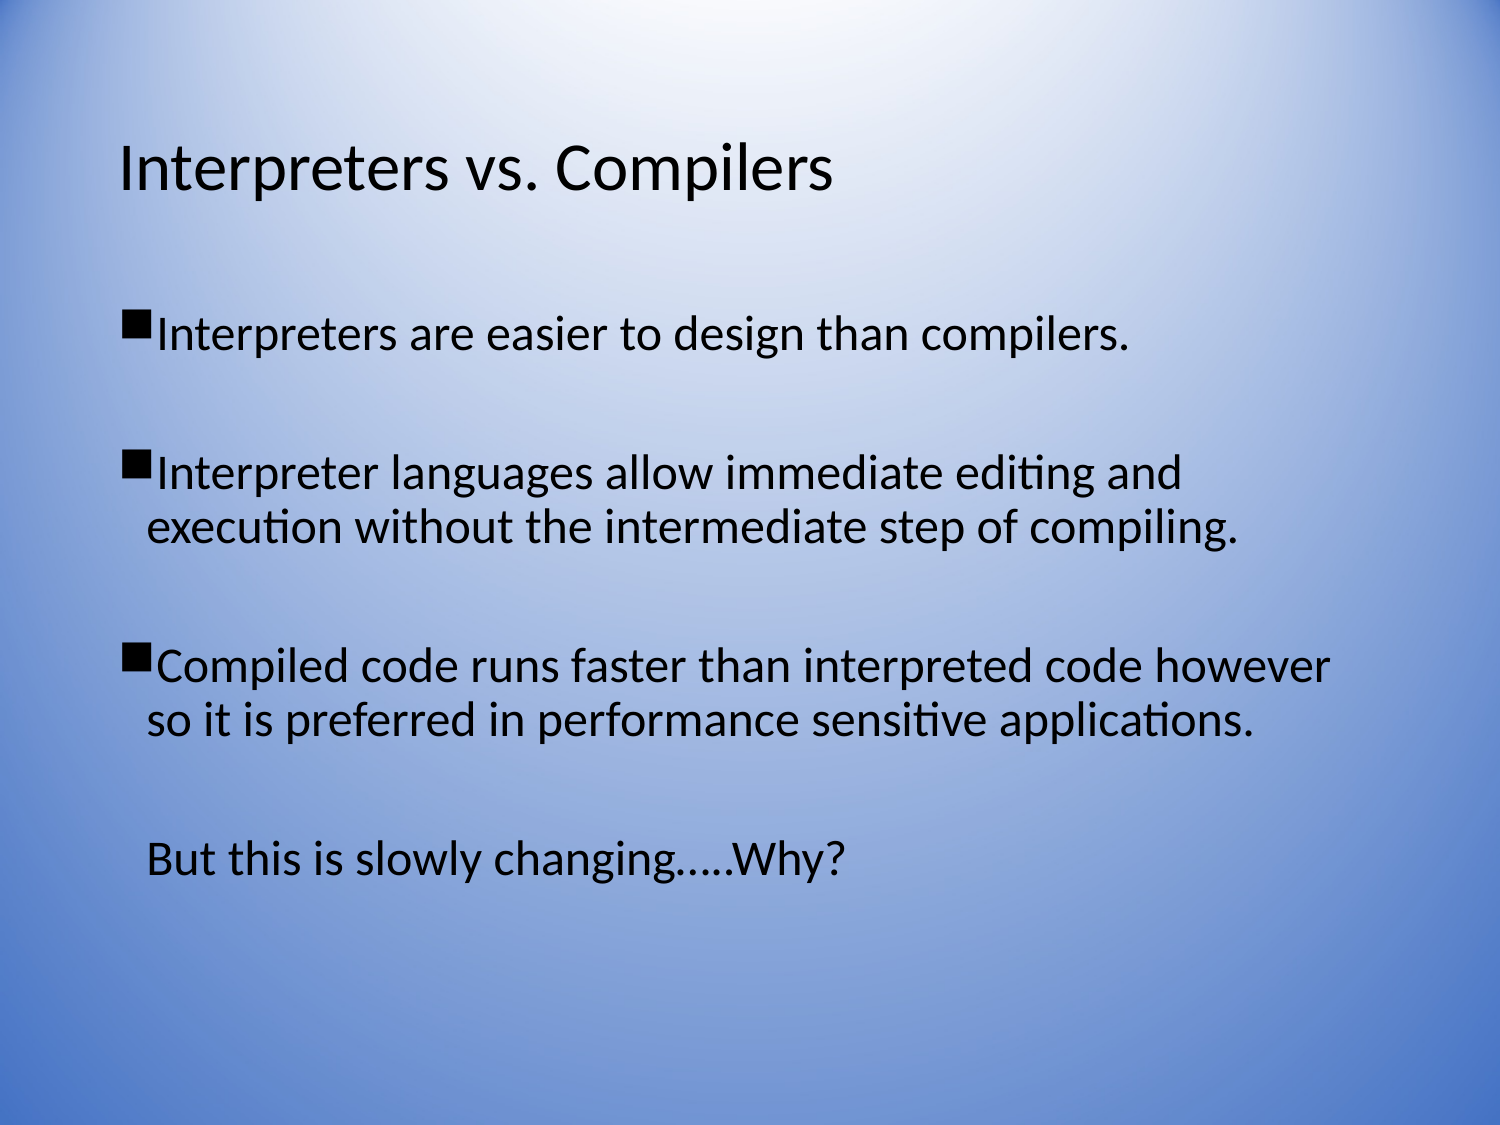

# Interpreters vs. Compilers
Interpreters are easier to design than compilers.

Interpreter languages allow immediate editing and execution without the intermediate step of compiling.

Compiled code runs faster than interpreted code however so it is preferred in performance sensitive applications.

	But this is slowly changing…..Why?